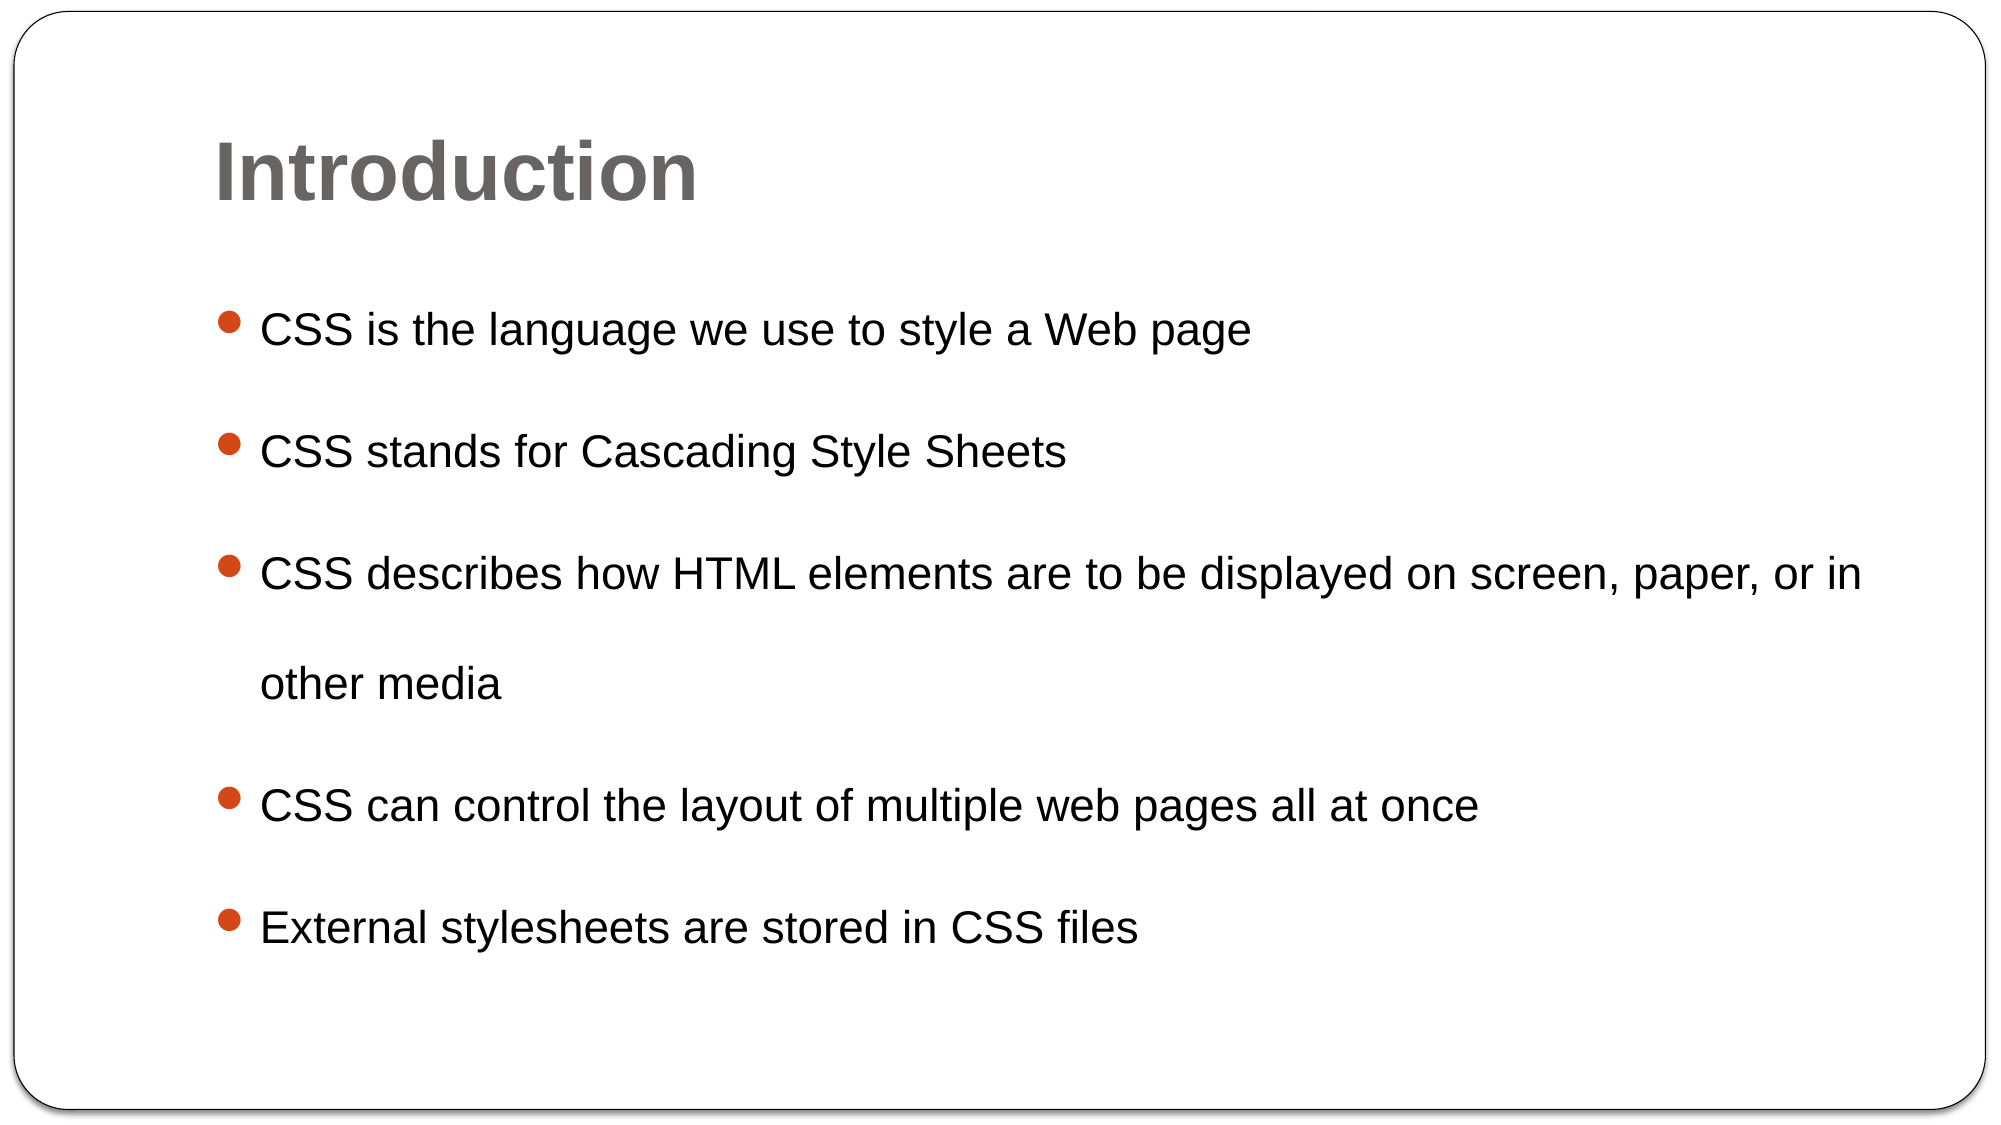

# Introduction
CSS is the language we use to style a Web page
CSS stands for Cascading Style Sheets
CSS describes how HTML elements are to be displayed on screen, paper, or in other media
CSS can control the layout of multiple web pages all at once
External stylesheets are stored in CSS files